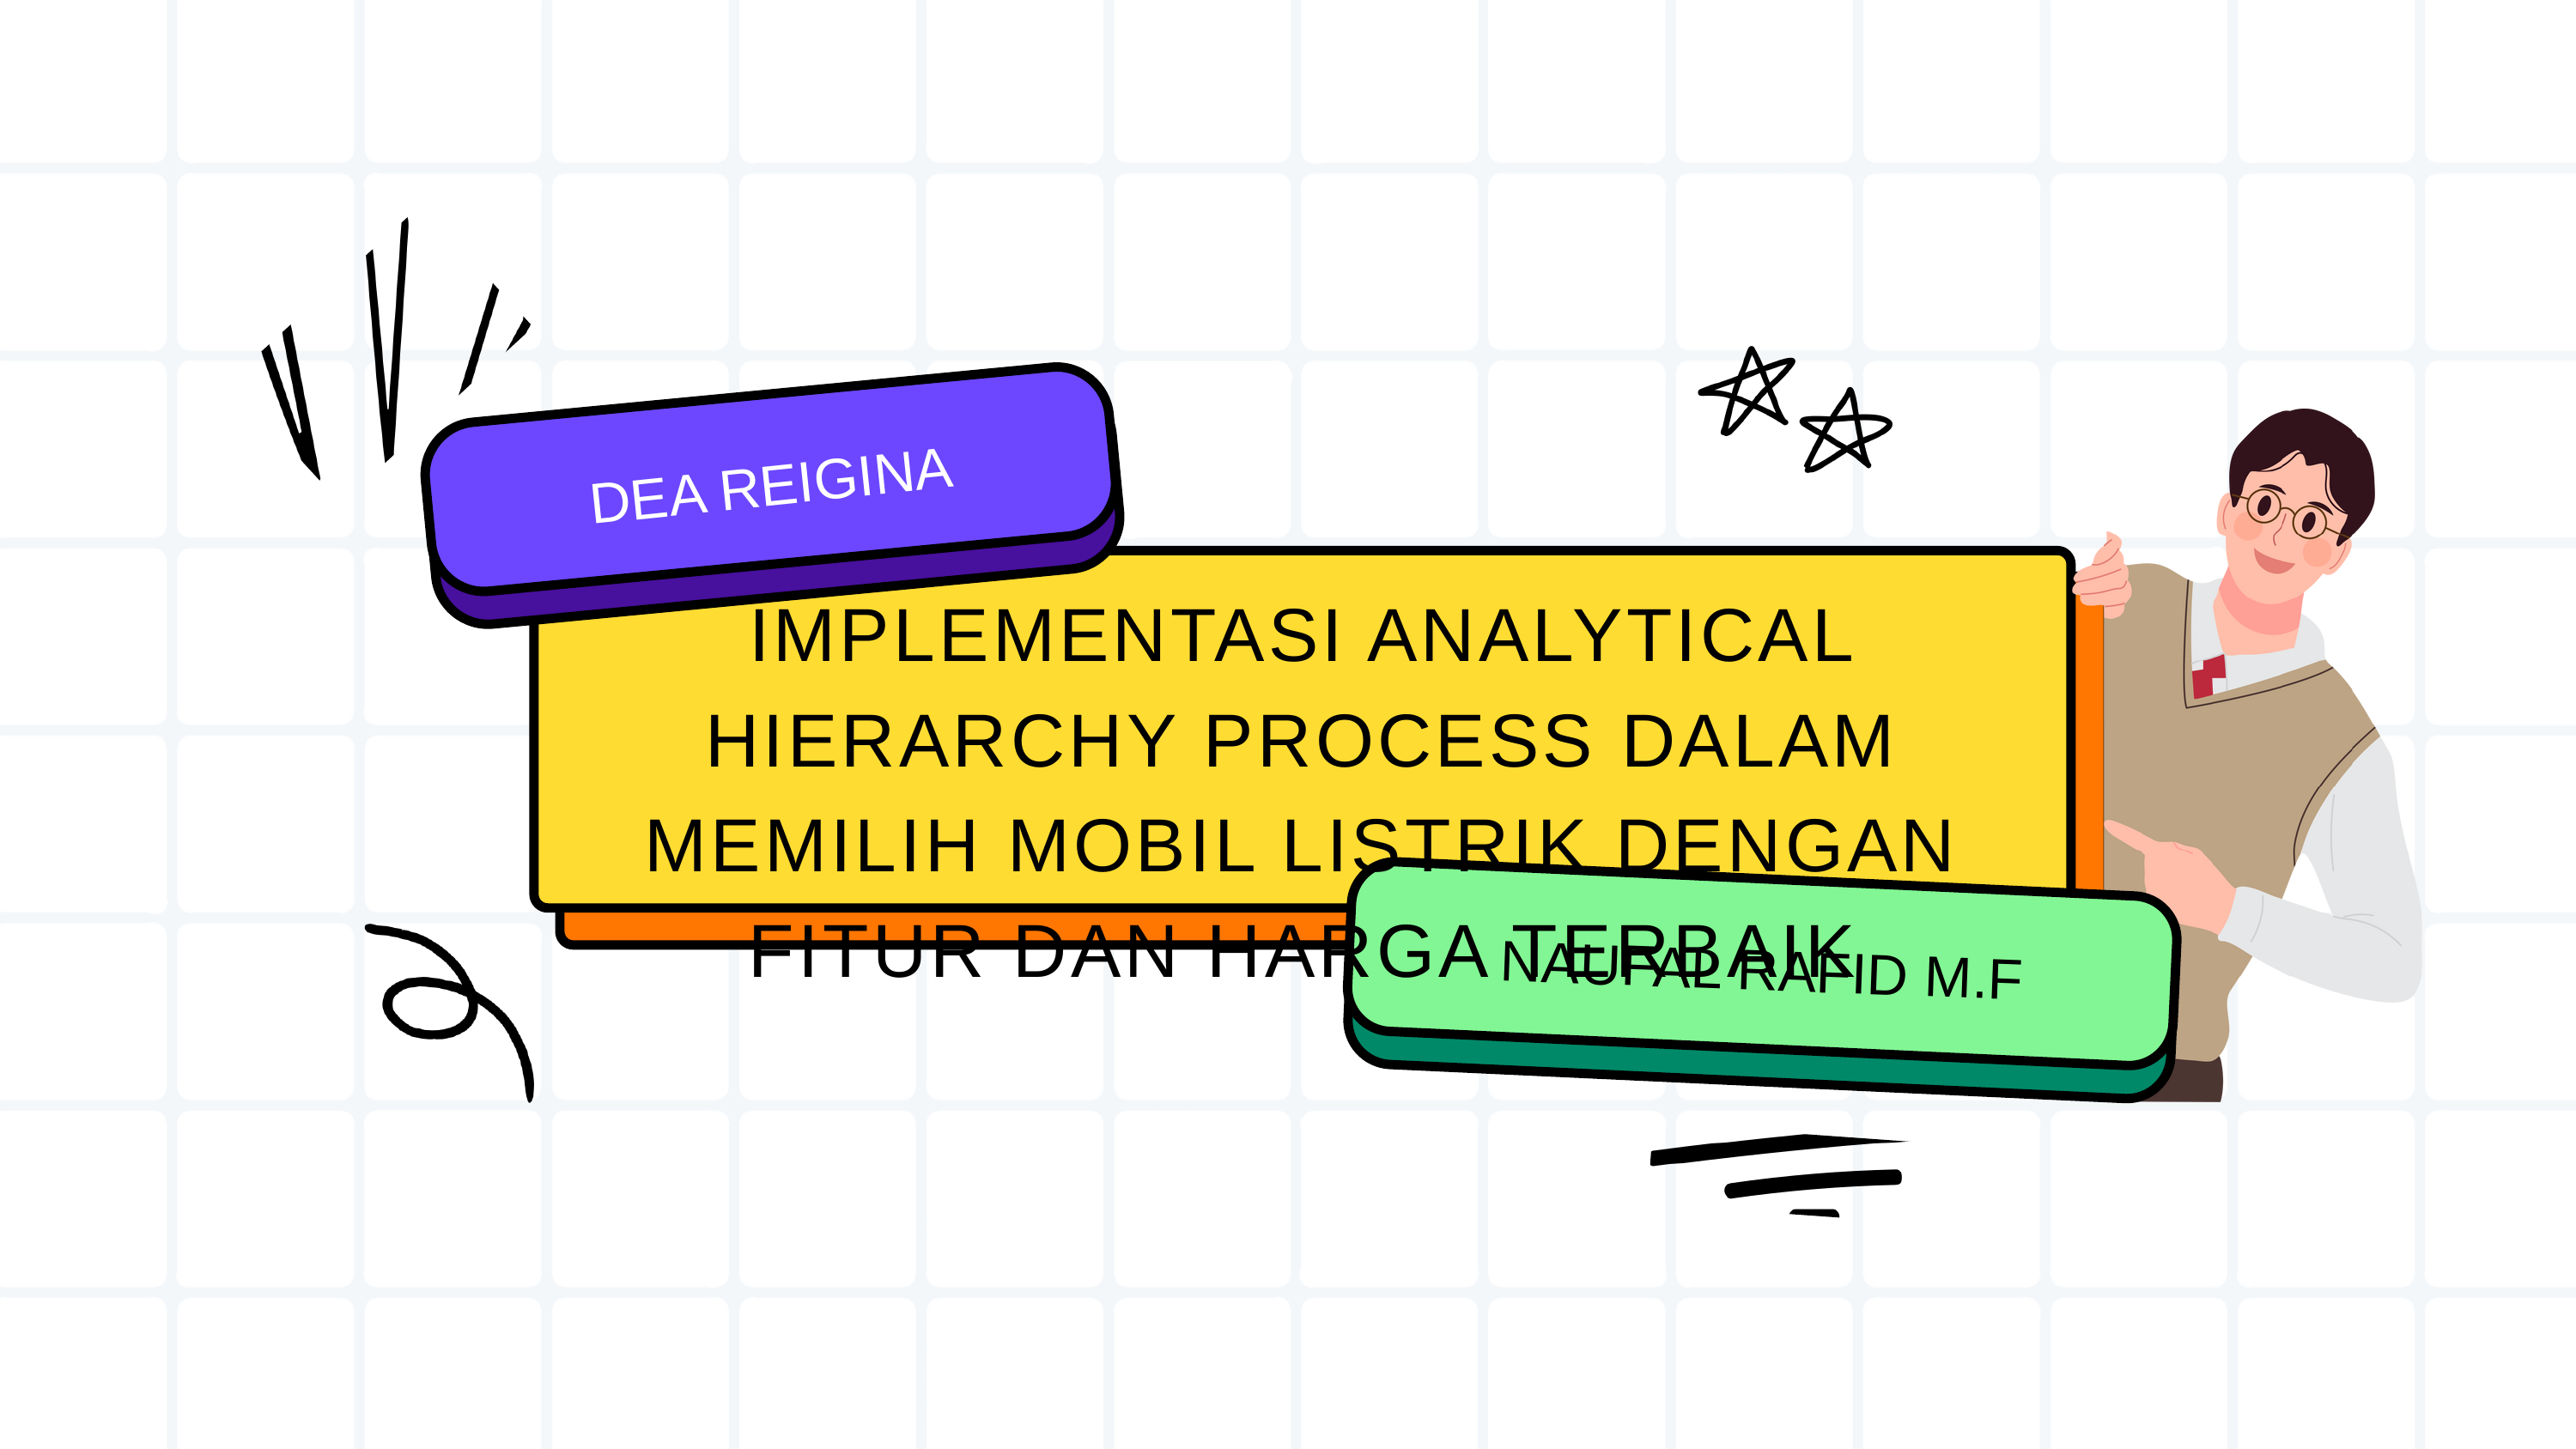

DEA REIGINA

IMPLEMENTASI ANALYTICAL HIERARCHY PROCESS DALAM MEMILIH MOBIL LISTRIK DENGAN FITUR DAN HARGA TERBAIK

NAUFAL RAFID M.F